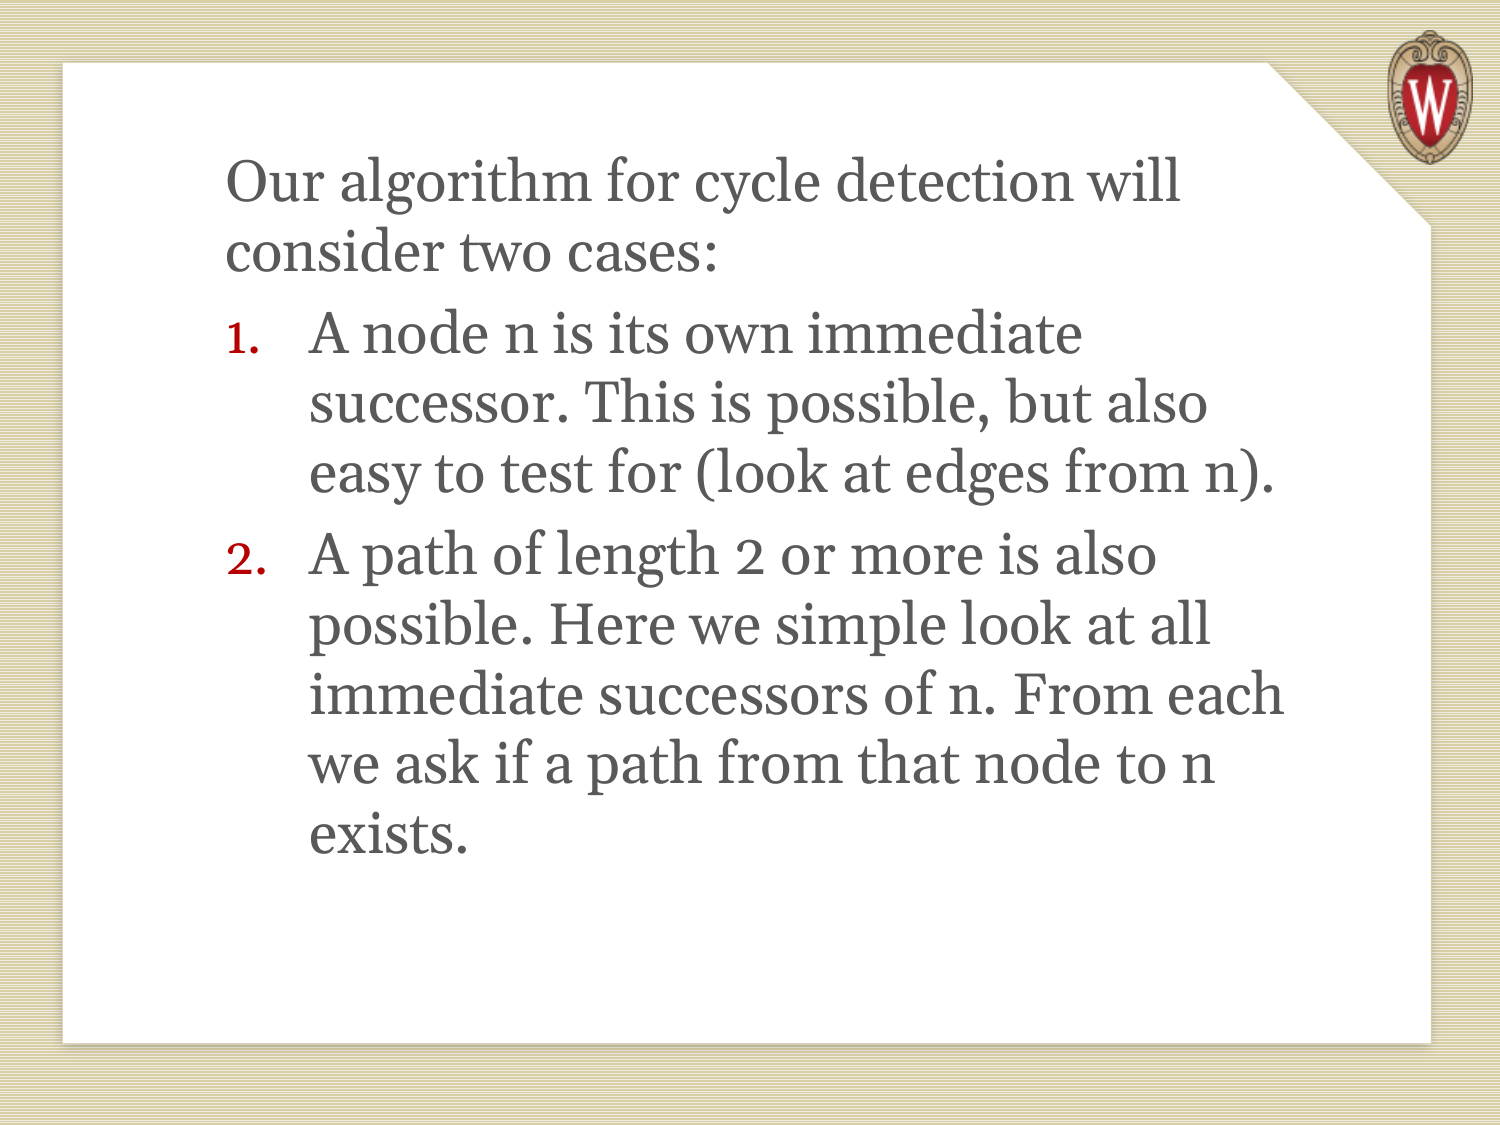

Our algorithm for cycle detection will consider two cases:
A node n is its own immediate successor. This is possible, but also easy to test for (look at edges from n).
A path of length 2 or more is also possible. Here we simple look at all immediate successors of n. From each we ask if a path from that node to n exists.